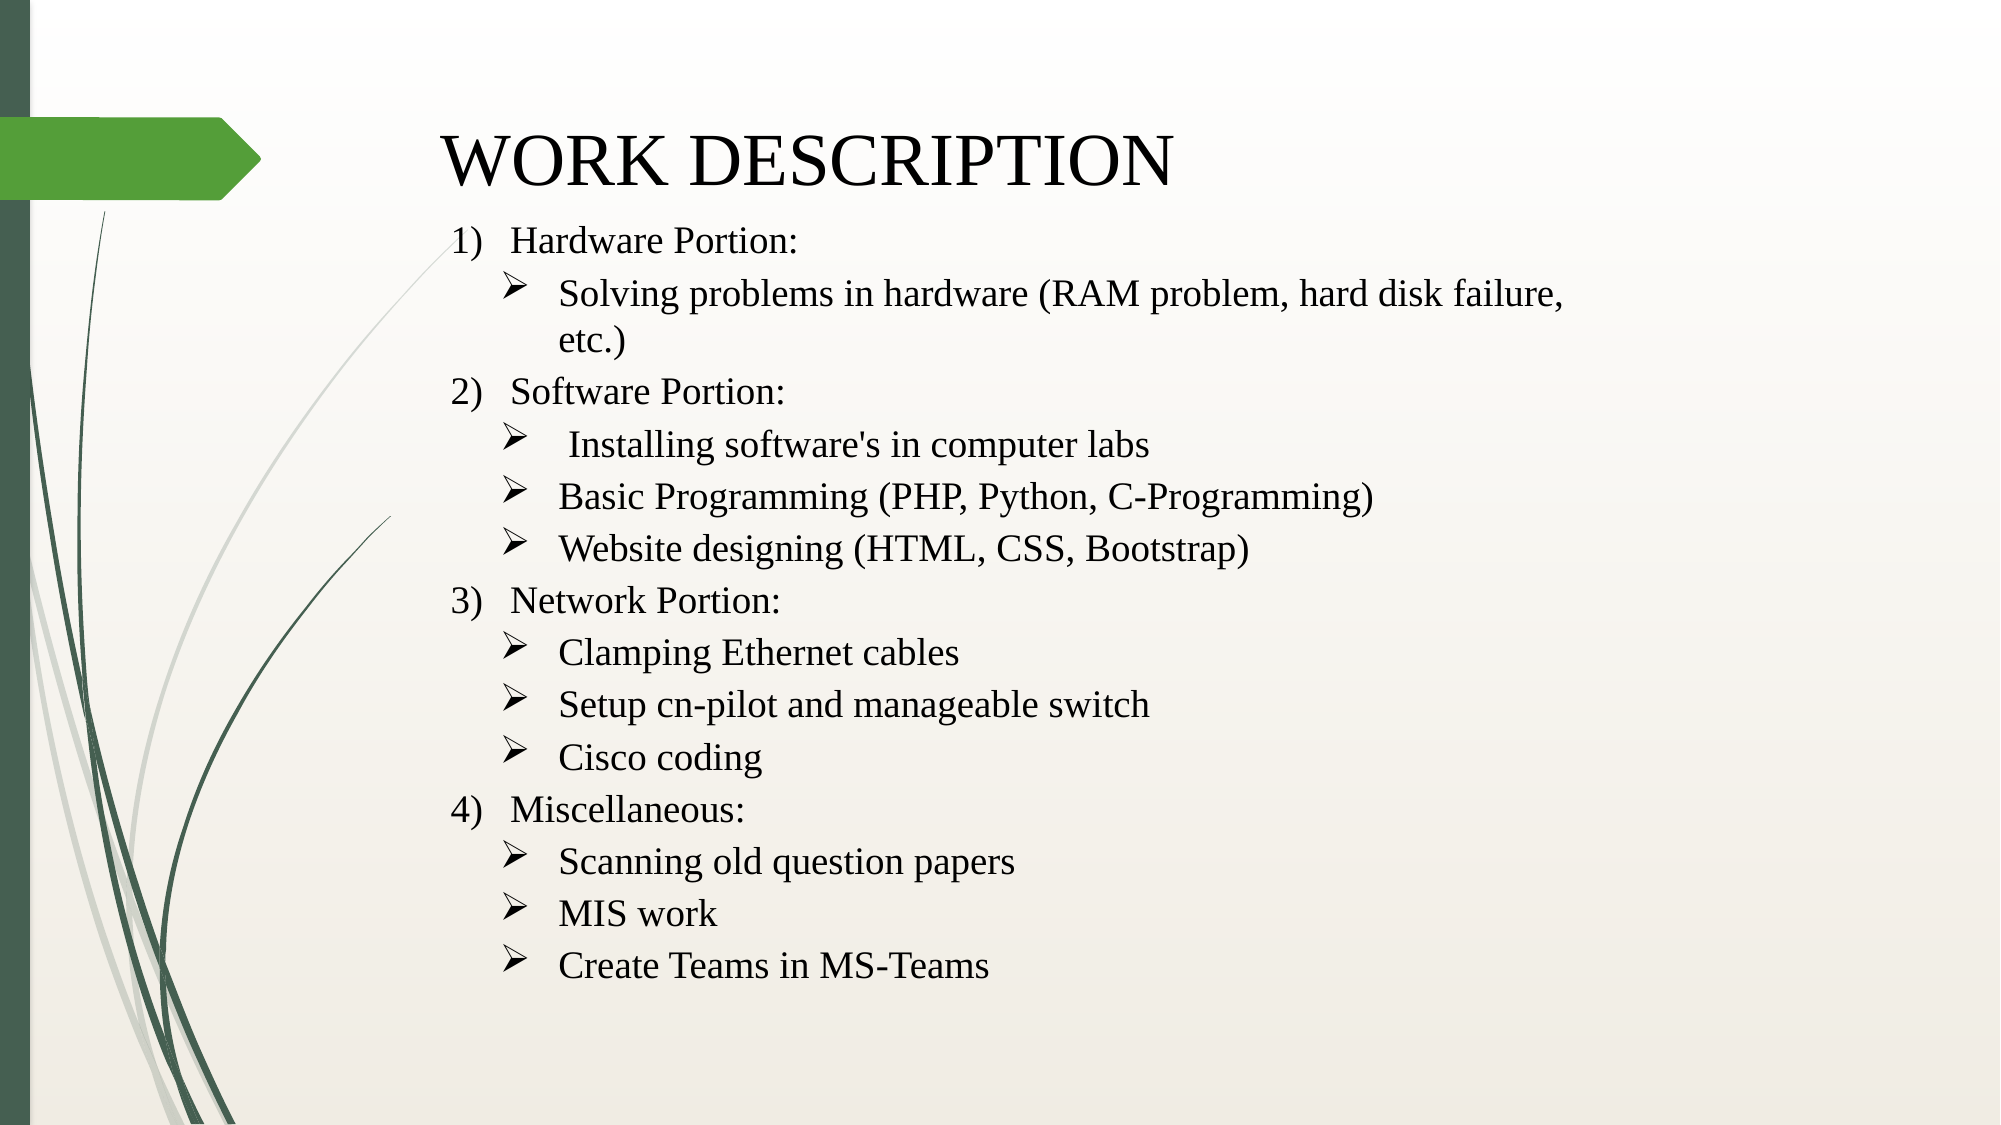

# WORK DESCRIPTION
Hardware Portion:
Solving problems in hardware (RAM problem, hard disk failure, etc.)
Software Portion:
 Installing software's in computer labs
Basic Programming (PHP, Python, C-Programming)
Website designing (HTML, CSS, Bootstrap)
Network Portion:
Clamping Ethernet cables
Setup cn-pilot and manageable switch
Cisco coding
Miscellaneous:
Scanning old question papers
MIS work
Create Teams in MS-Teams